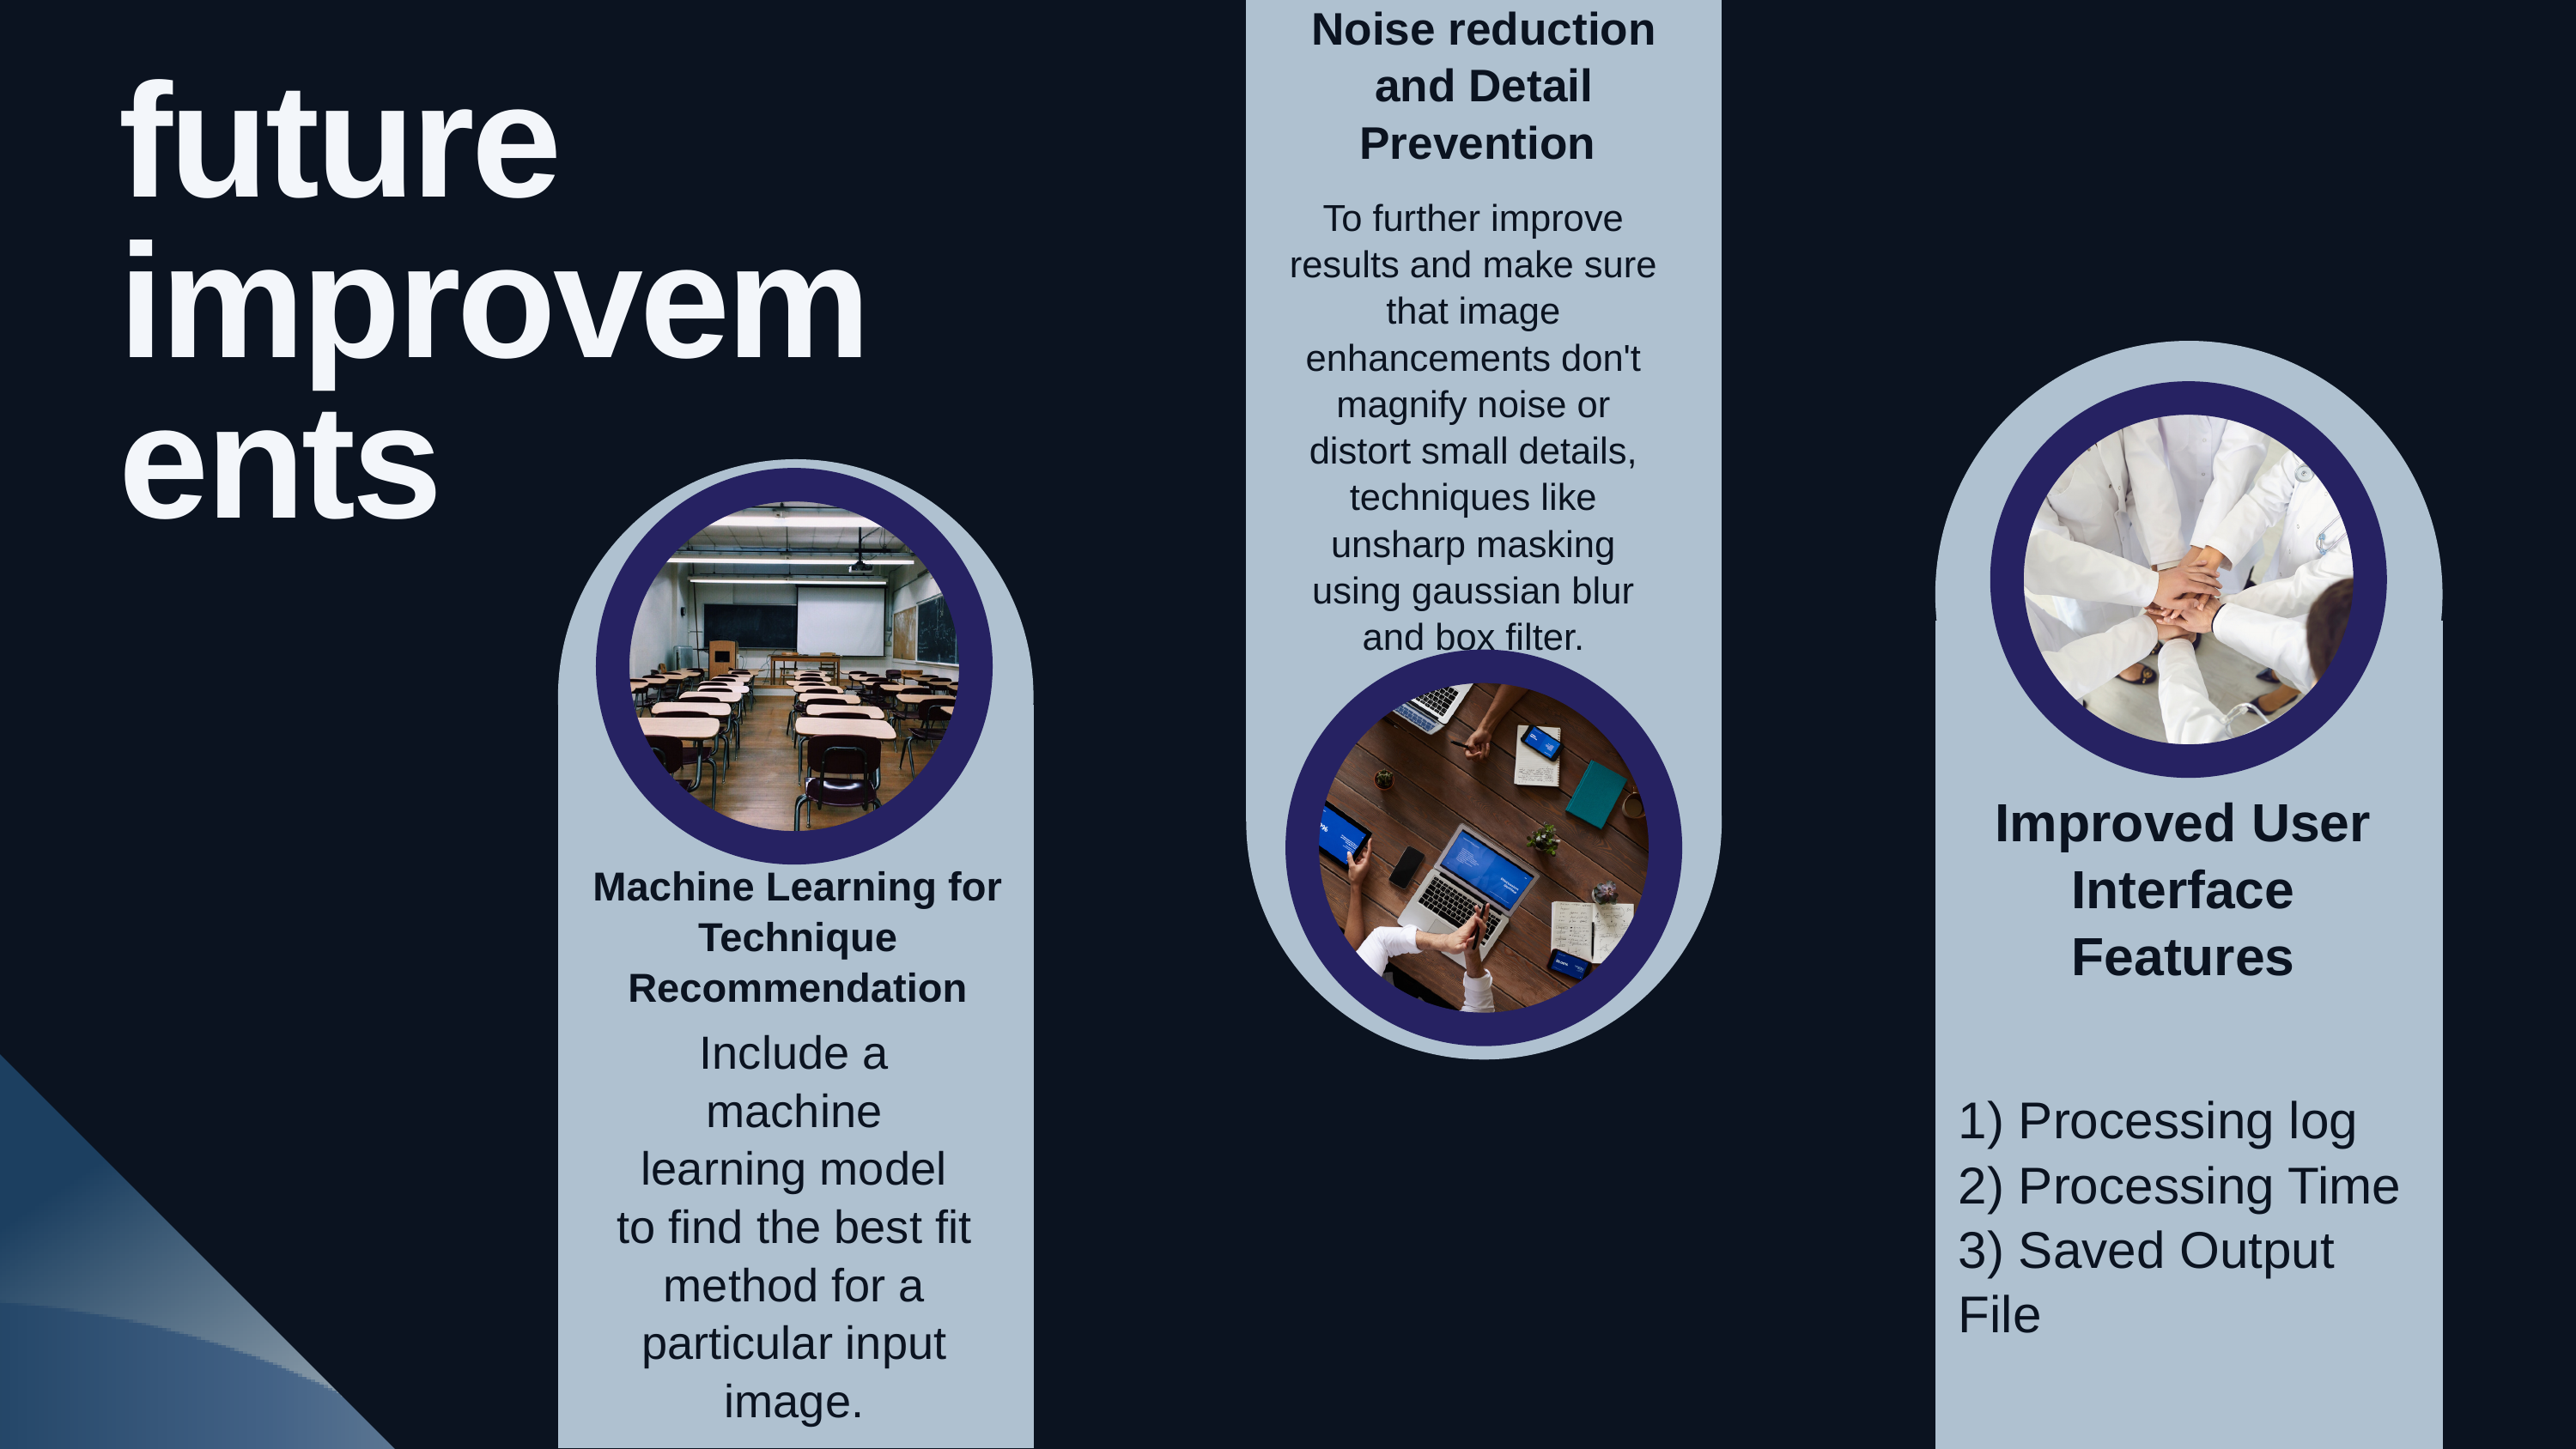

Noise reduction and Detail Prevention
future improvements
To further improve results and make sure that image enhancements don't magnify noise or distort small details, techniques like unsharp masking using gaussian blur and box filter.

Improved User Interface Features
Machine Learning for Technique Recommendation

Include a machine learning model to find the best fit method for a particular input image.

1) Processing log
2) Processing Time
3) Saved Output File